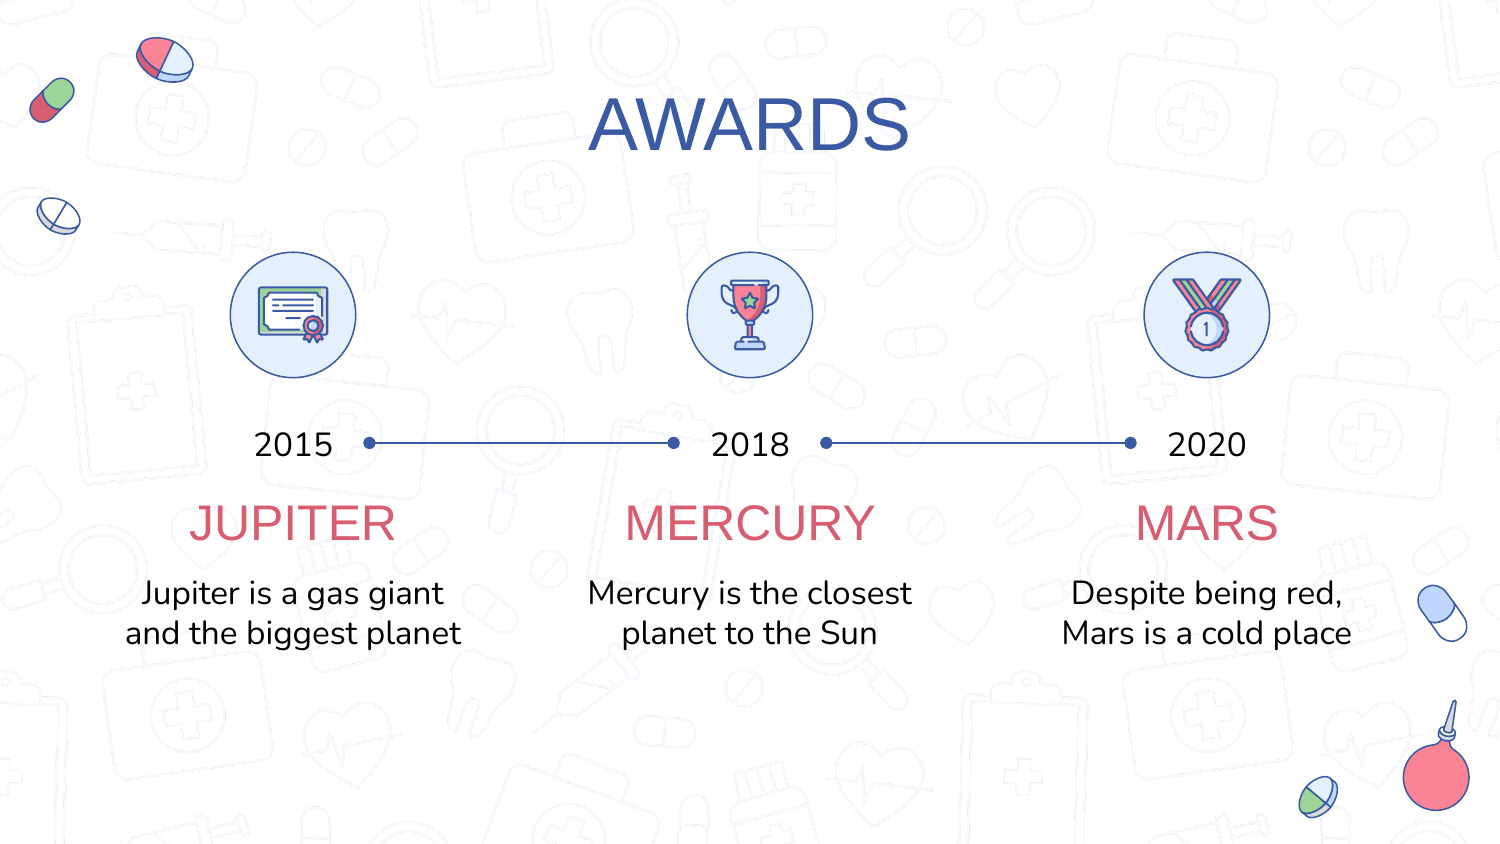

# AWARDS

2015
2018
2020
JUPITER
MERCURY
MARS
Jupiter is a gas giant and the biggest planet
Mercury is the closest planet to the Sun
Despite being red, Mars is a cold place